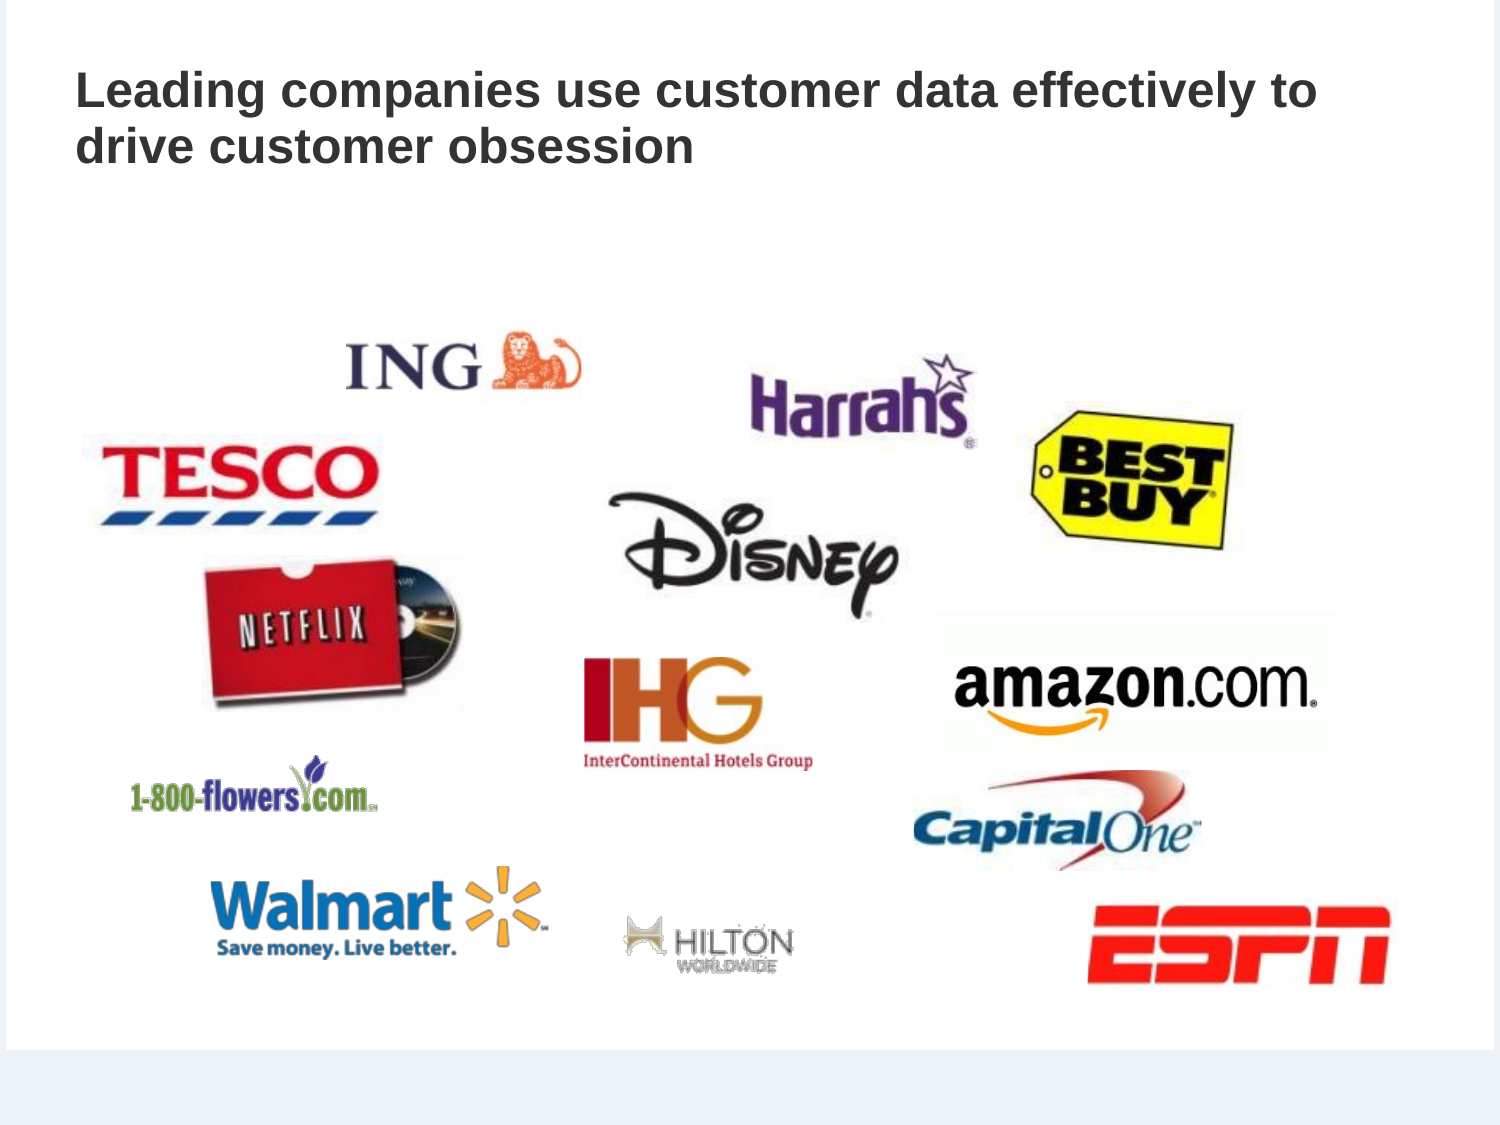

Leading companies use customer data effectively to
drive customer obsession